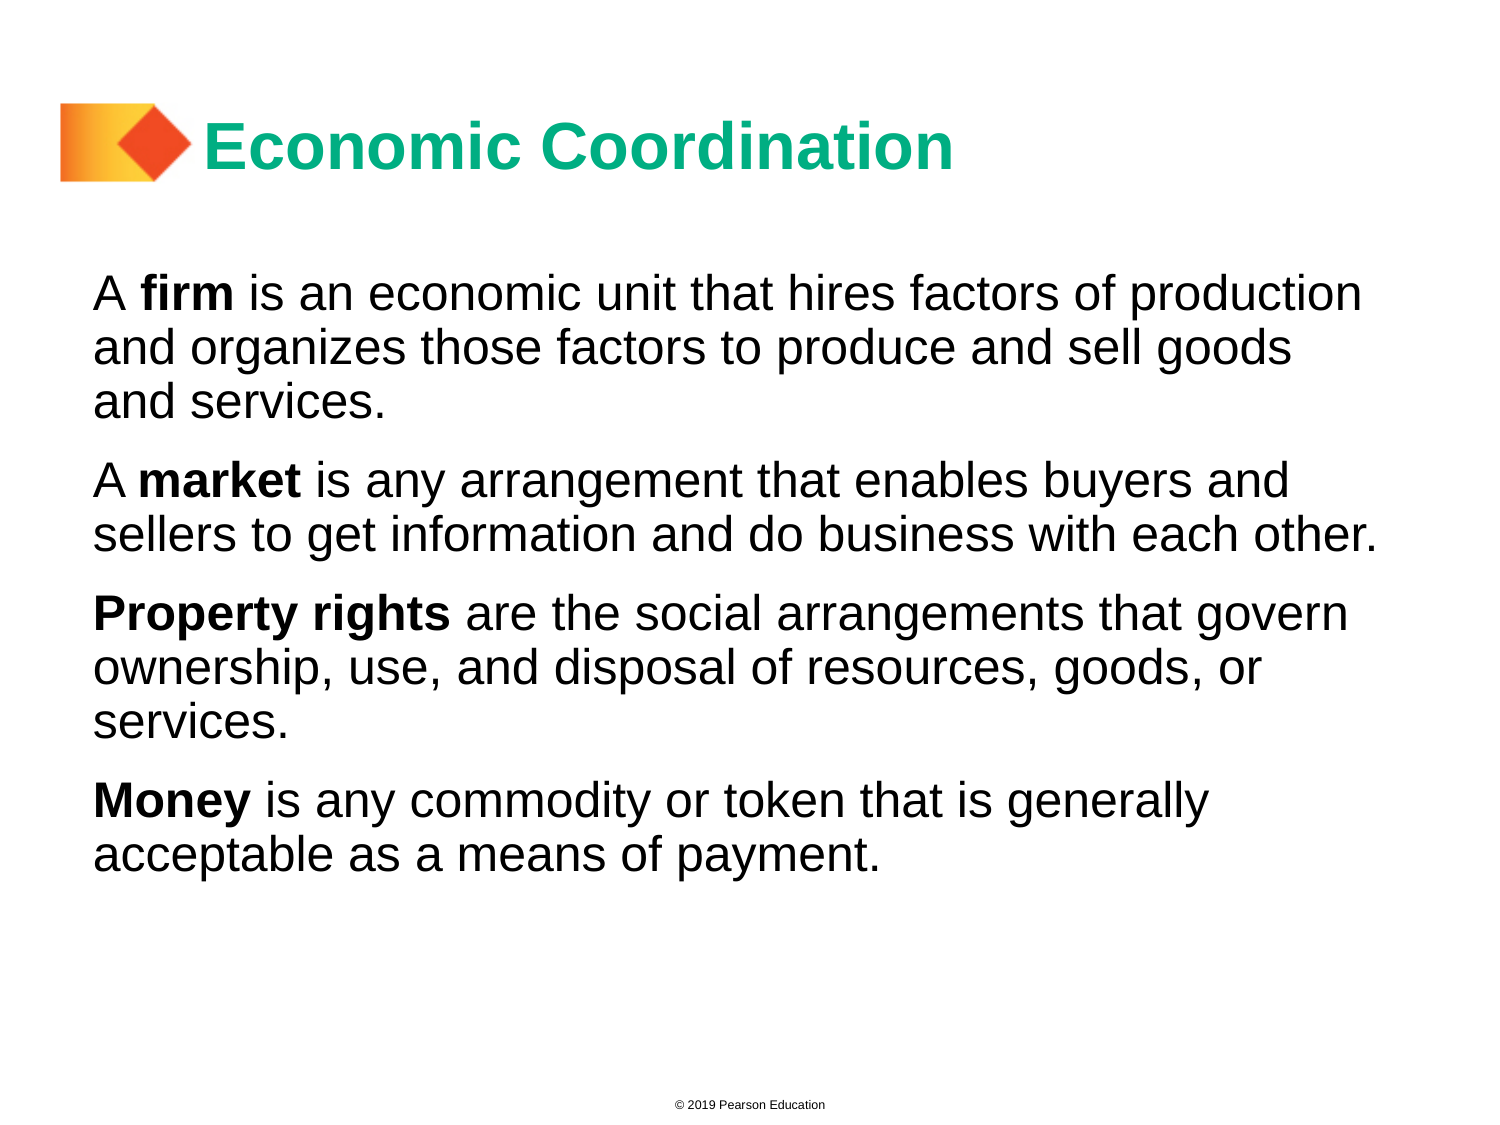

# Economic Coordination
A firm is an economic unit that hires factors of production and organizes those factors to produce and sell goods and services.
A market is any arrangement that enables buyers and sellers to get information and do business with each other.
Property rights are the social arrangements that govern ownership, use, and disposal of resources, goods, or services.
Money is any commodity or token that is generally acceptable as a means of payment.